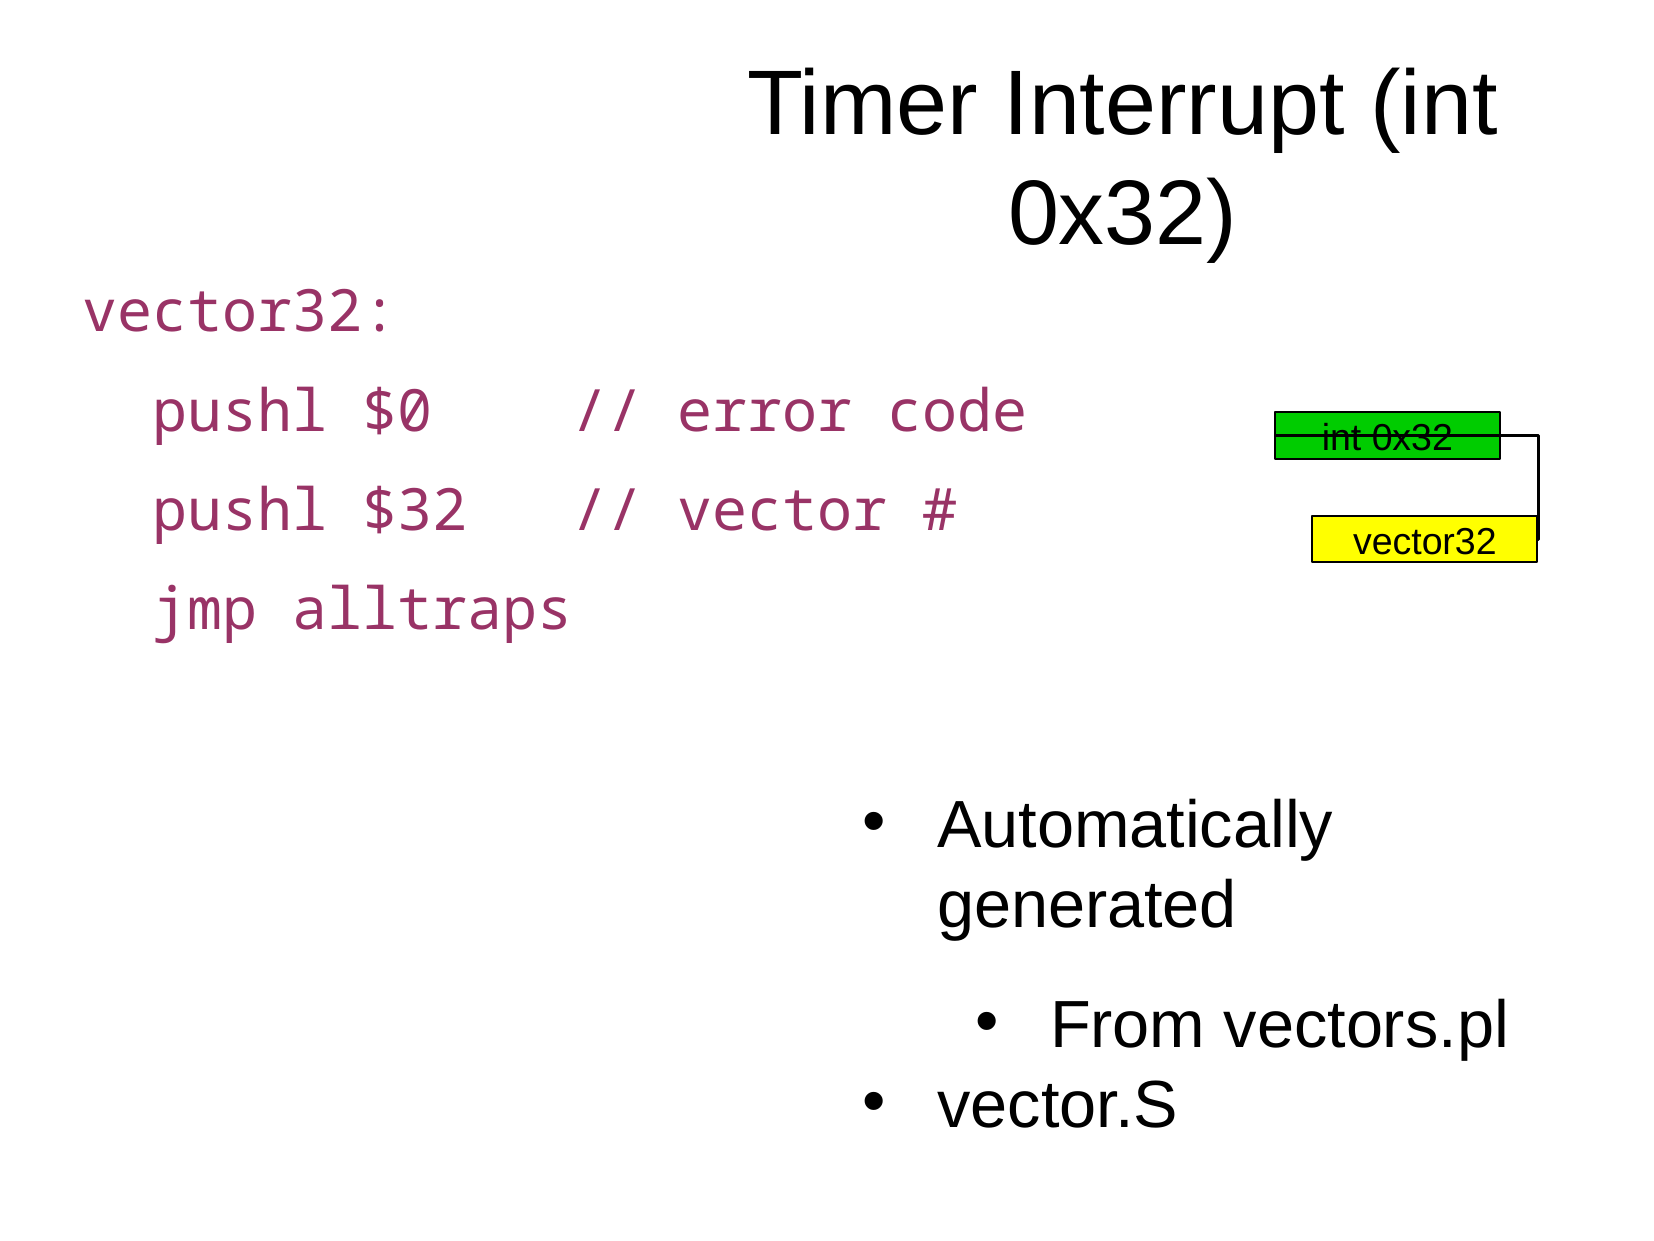

Timer Interrupt (int 0x32)

vector32:
  pushl $0    // error code
  pushl $32   // vector #
  jmp alltraps
int 0x32
vector32
Automatically generated
From vectors.pl
vector.S